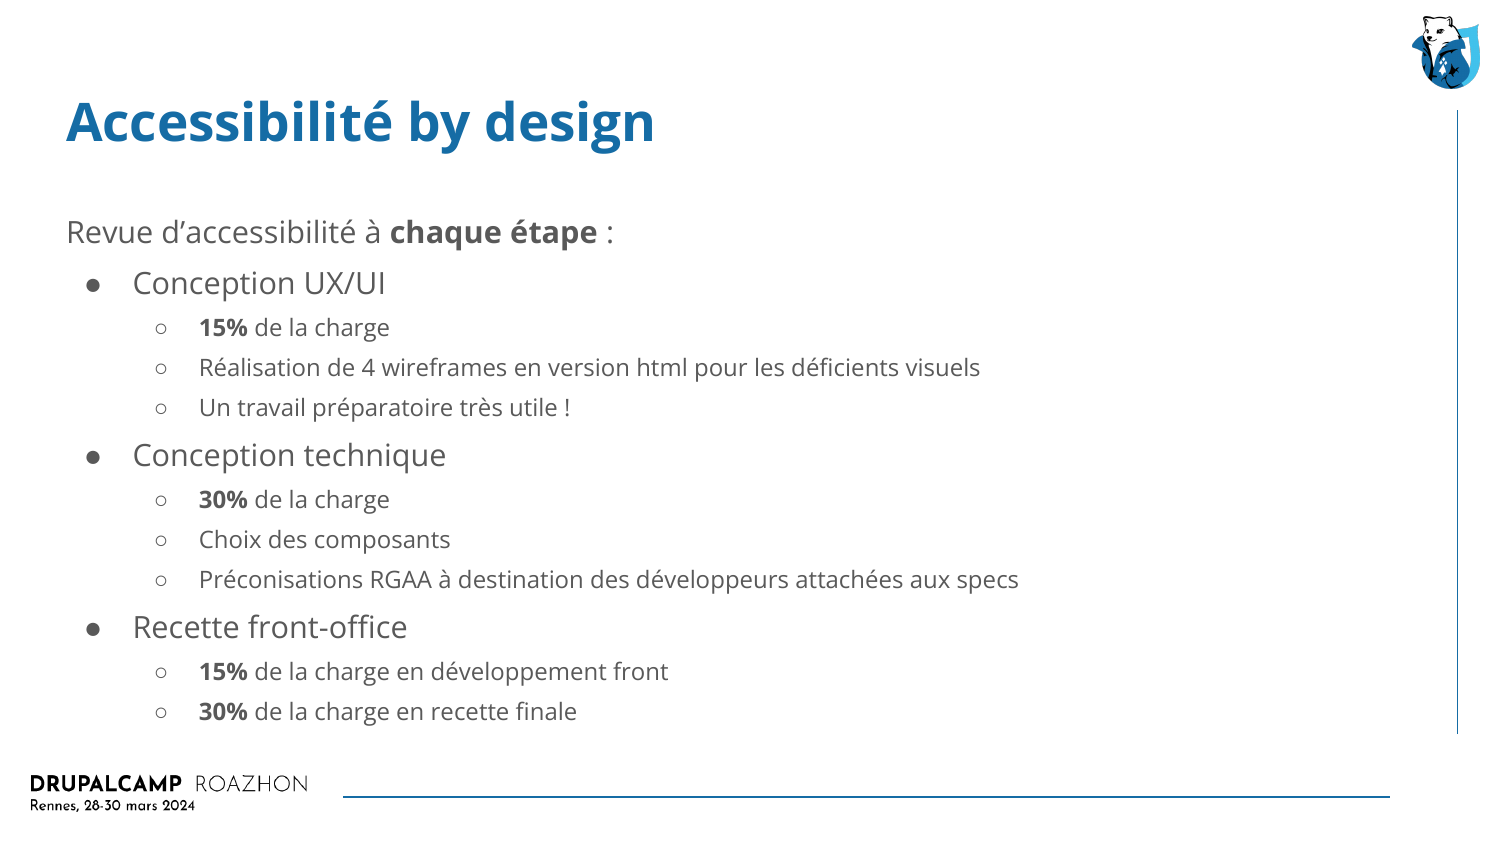

# Accessibilité by design
Revue d’accessibilité à chaque étape :
Conception UX/UI
15% de la charge
Réalisation de 4 wireframes en version html pour les déficients visuels
Un travail préparatoire très utile !
Conception technique
30% de la charge
Choix des composants
Préconisations RGAA à destination des développeurs attachées aux specs
Recette front-office
15% de la charge en développement front
30% de la charge en recette finale